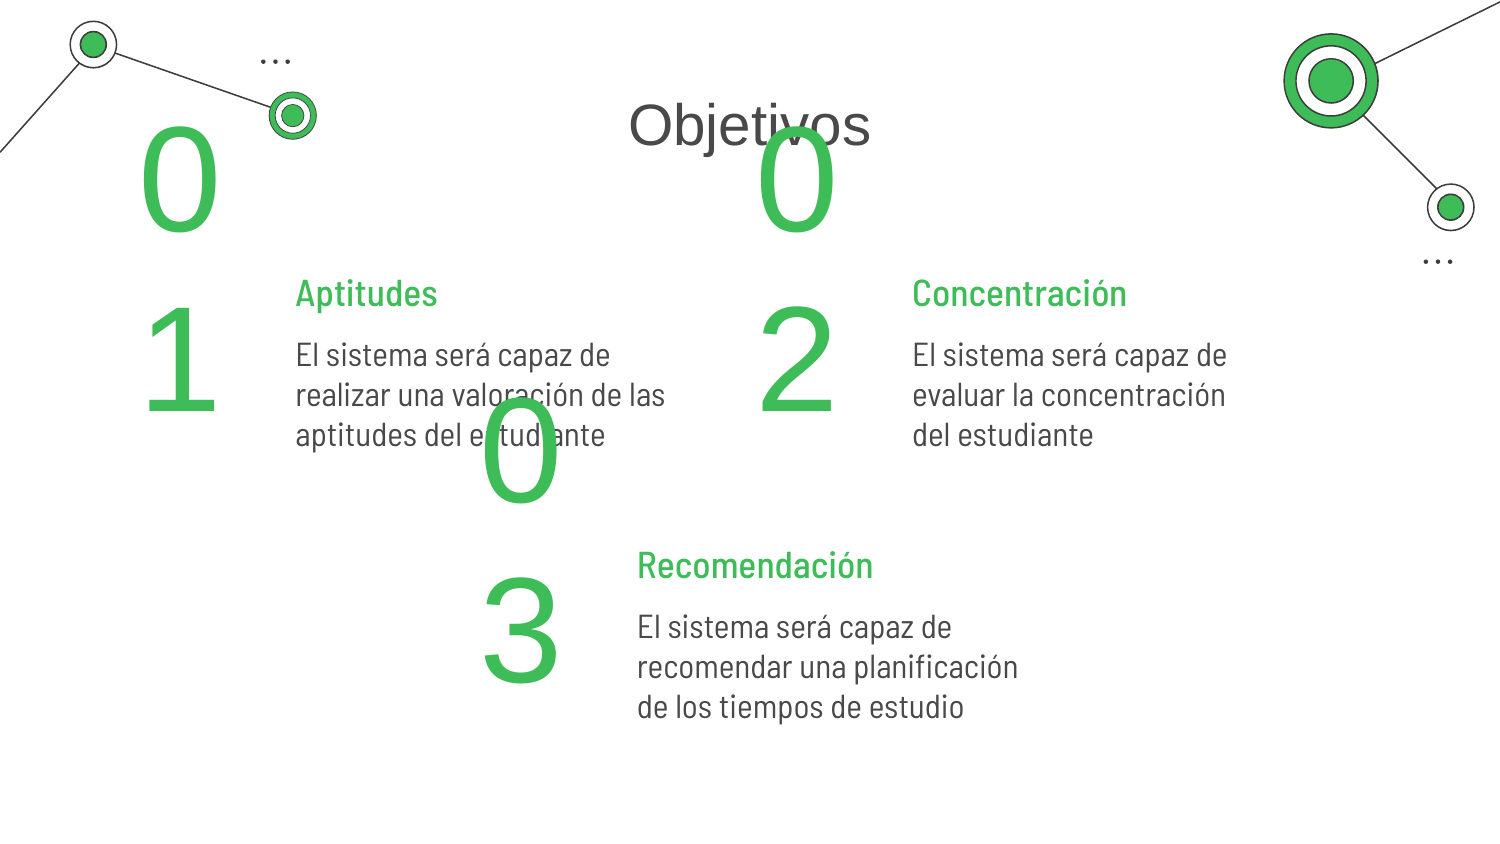

# Objetivos
Aptitudes
Concentración
01
02
El sistema será capaz de realizar una valoración de las aptitudes del estudiante
El sistema será capaz de evaluar la concentración del estudiante
Recomendación
03
El sistema será capaz de recomendar una planificación de los tiempos de estudio